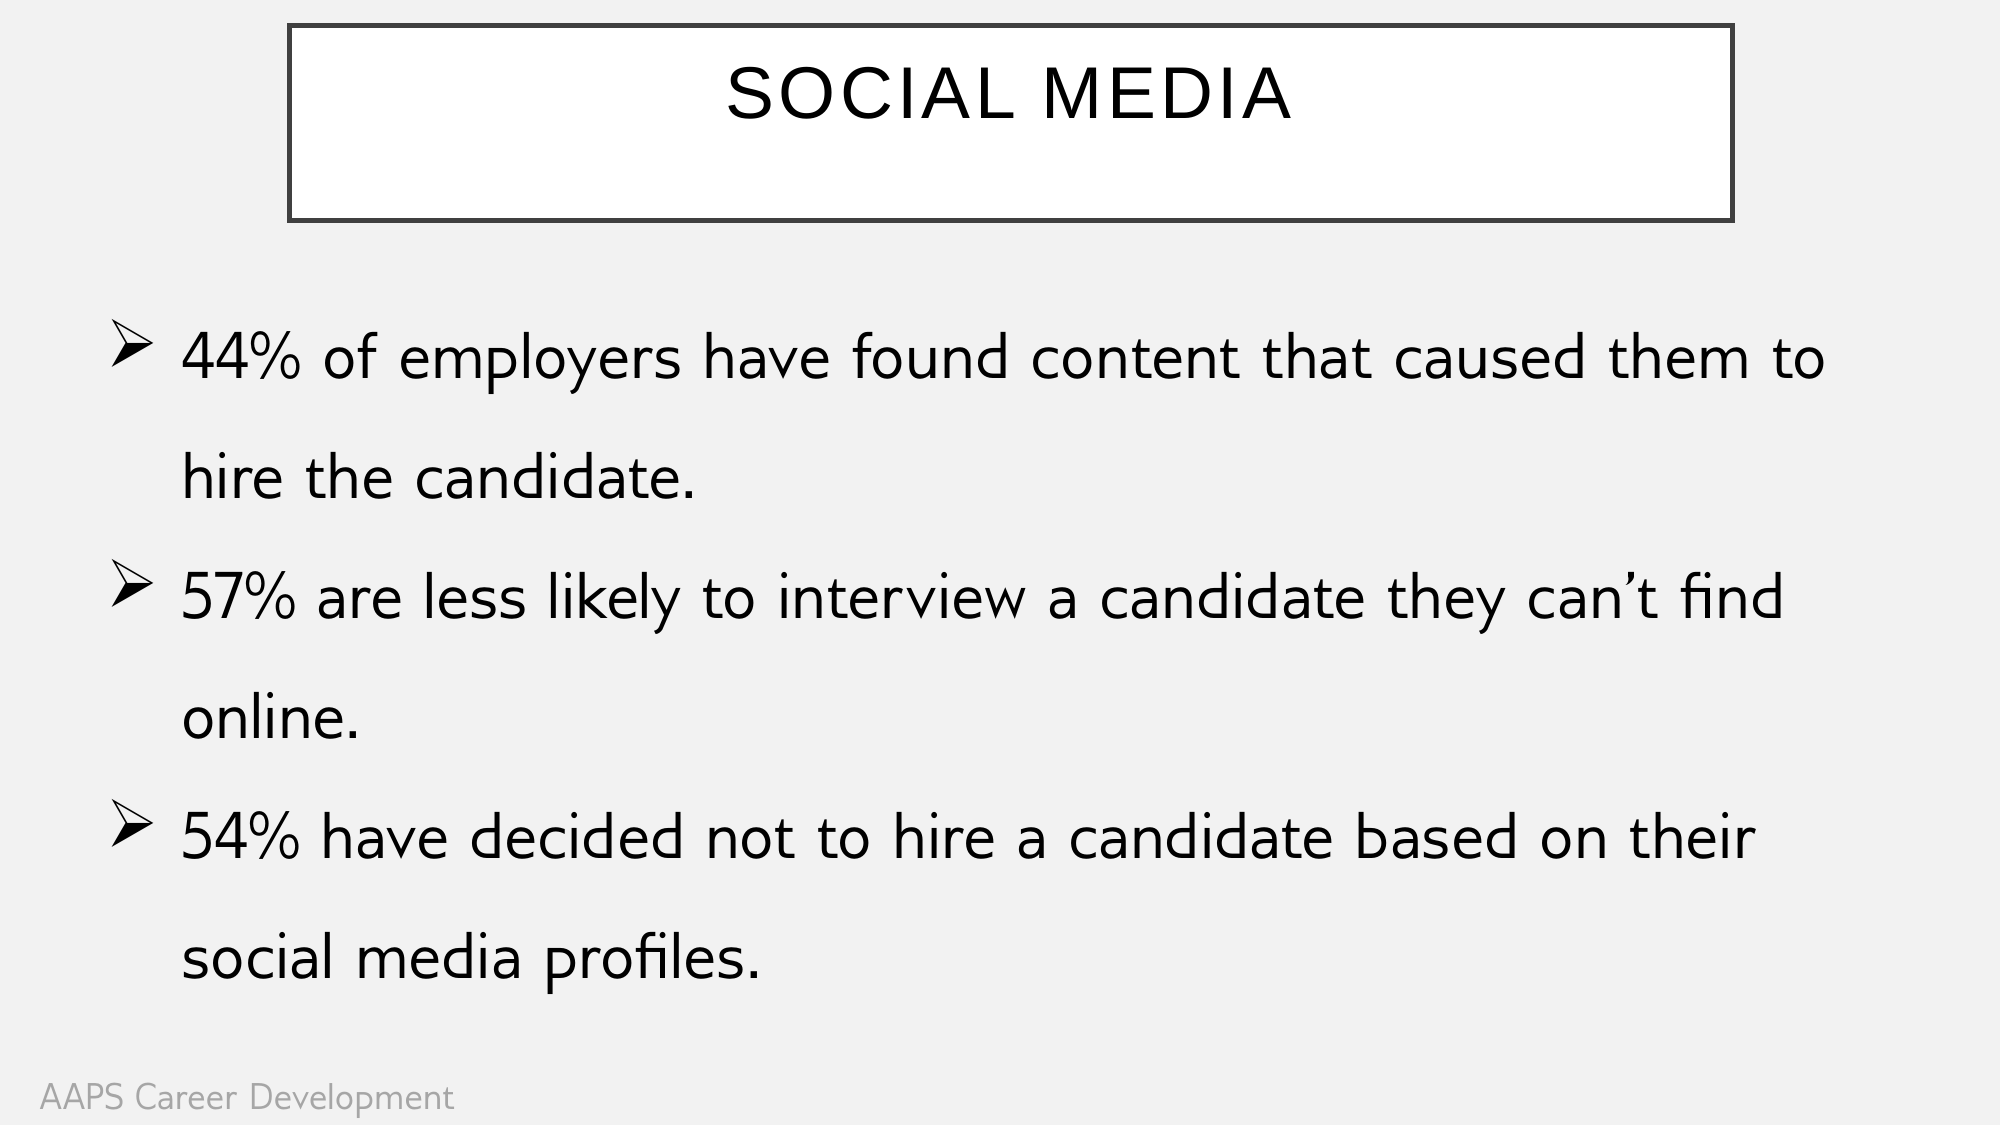

# Social Media
44% of employers have found content that caused them to hire the candidate.
57% are less likely to interview a candidate they can’t find online.
54% have decided not to hire a candidate based on their social media profiles.
AAPS Career Development